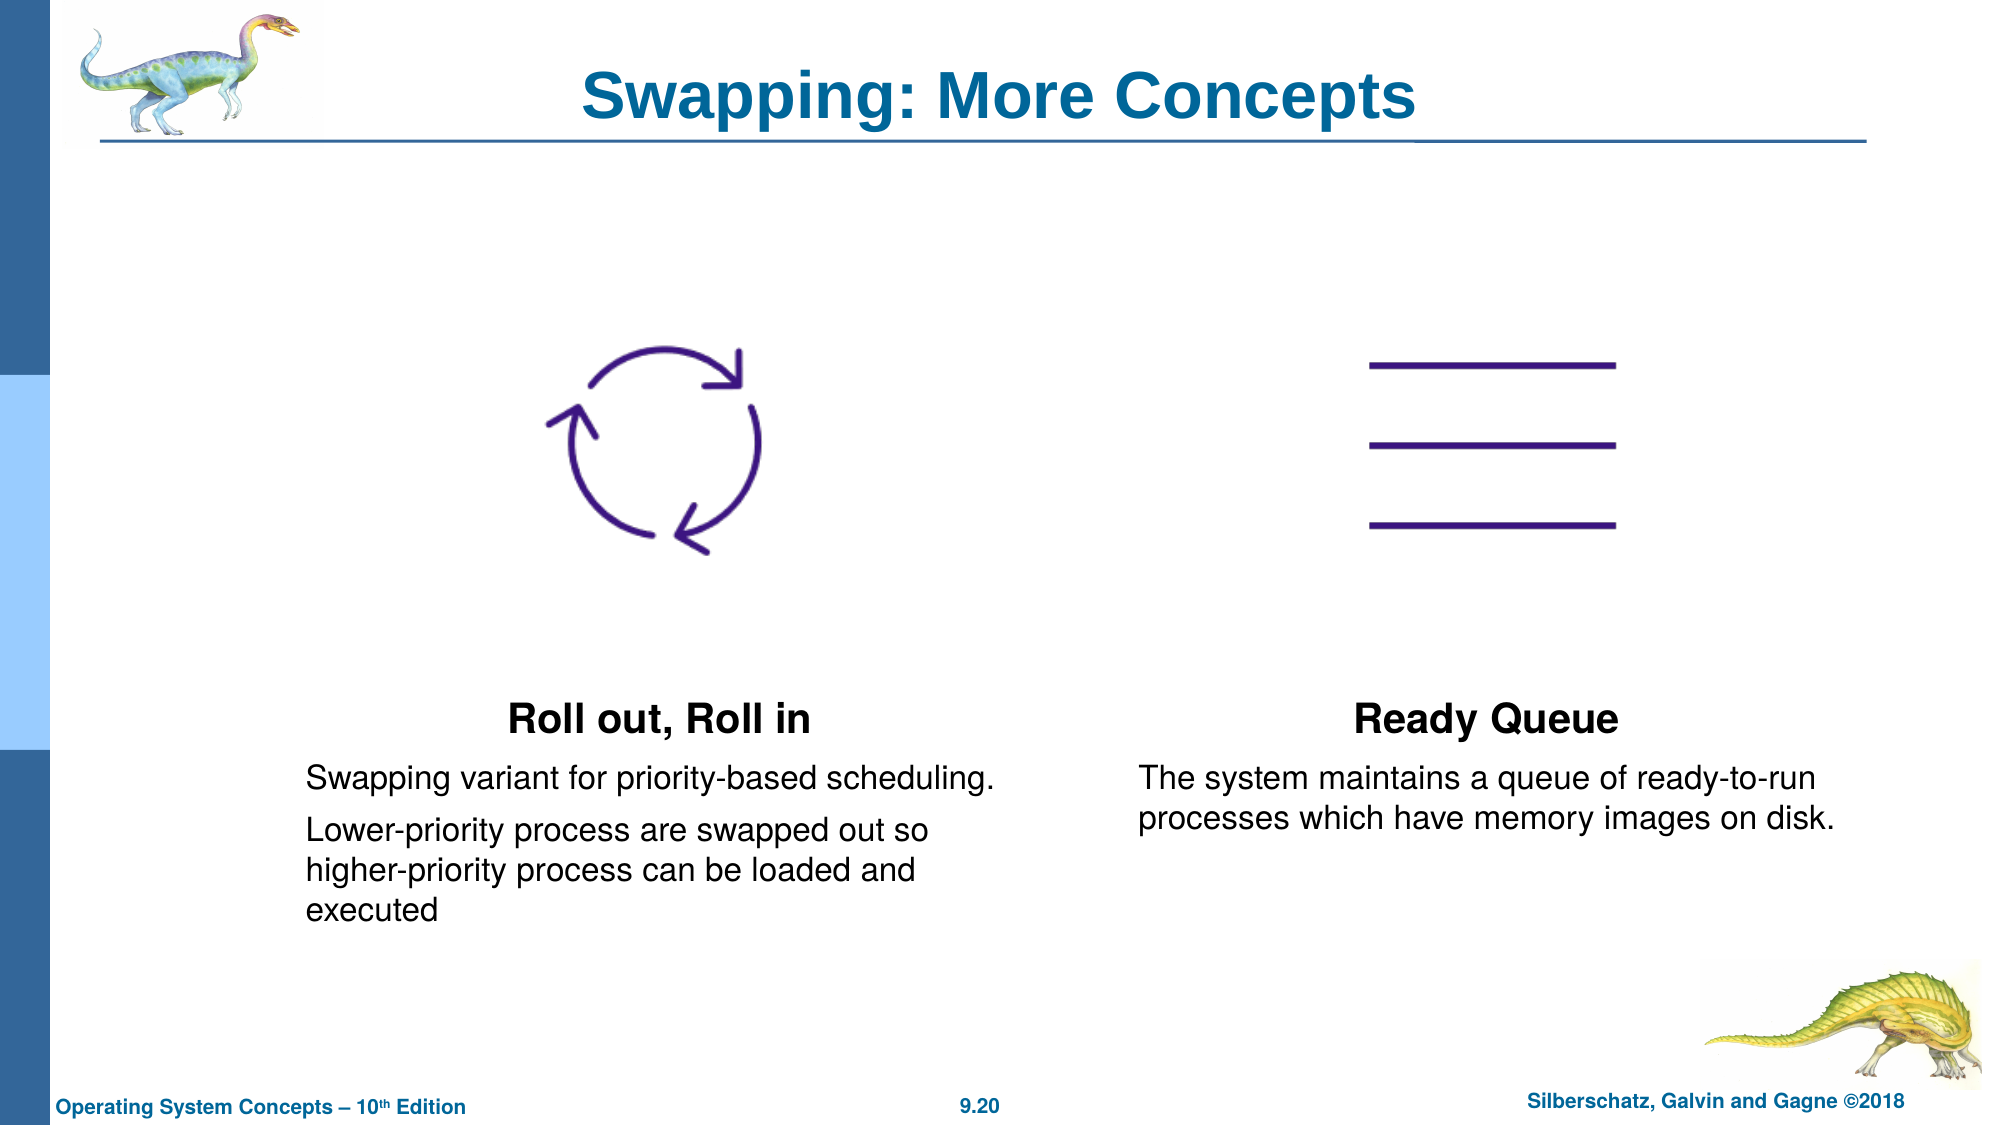

# Swapping: More Concepts

Roll out, Roll in
Swapping variant for priority-based scheduling.
Lower-priority process are swapped out so higher-priority process can be loaded and executed
Ready Queue
The system maintains a queue of ready-to-run processes which have memory images on disk.